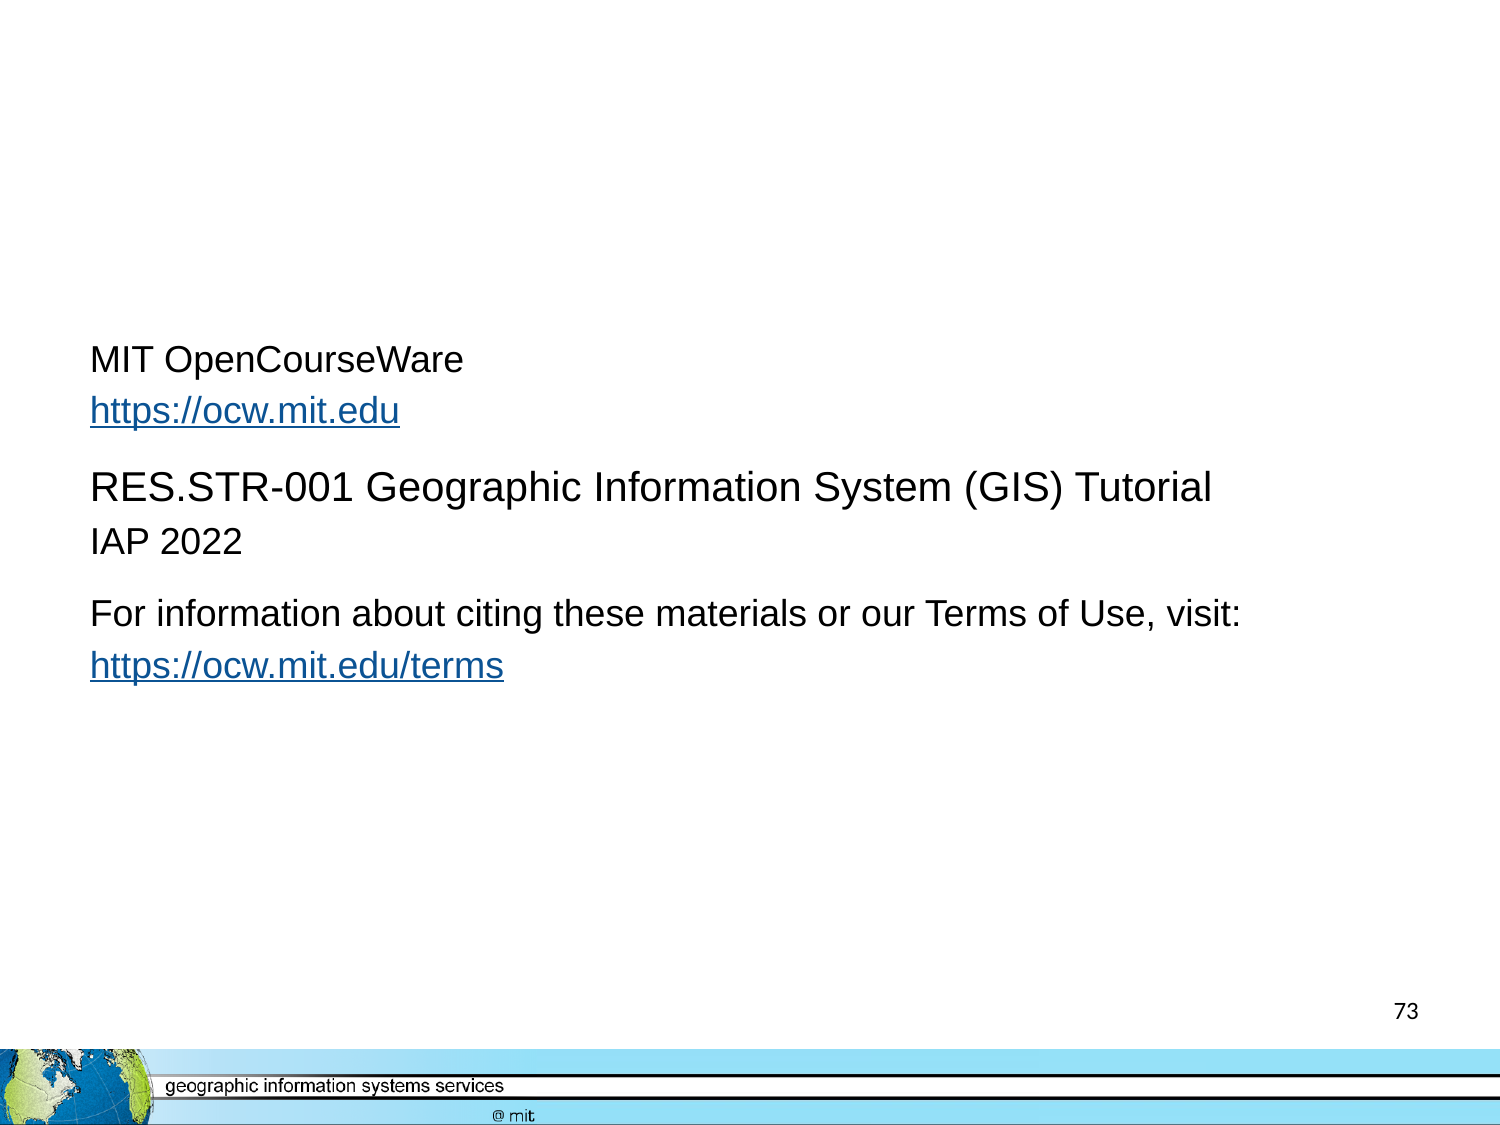

MIT OpenCourseWare
https://ocw.mit.edu
RES.STR-001 Geographic Information System (GIS) Tutorial
IAP 2022
For information about citing these materials or our Terms of Use, visit: https://ocw.mit.edu/terms
73